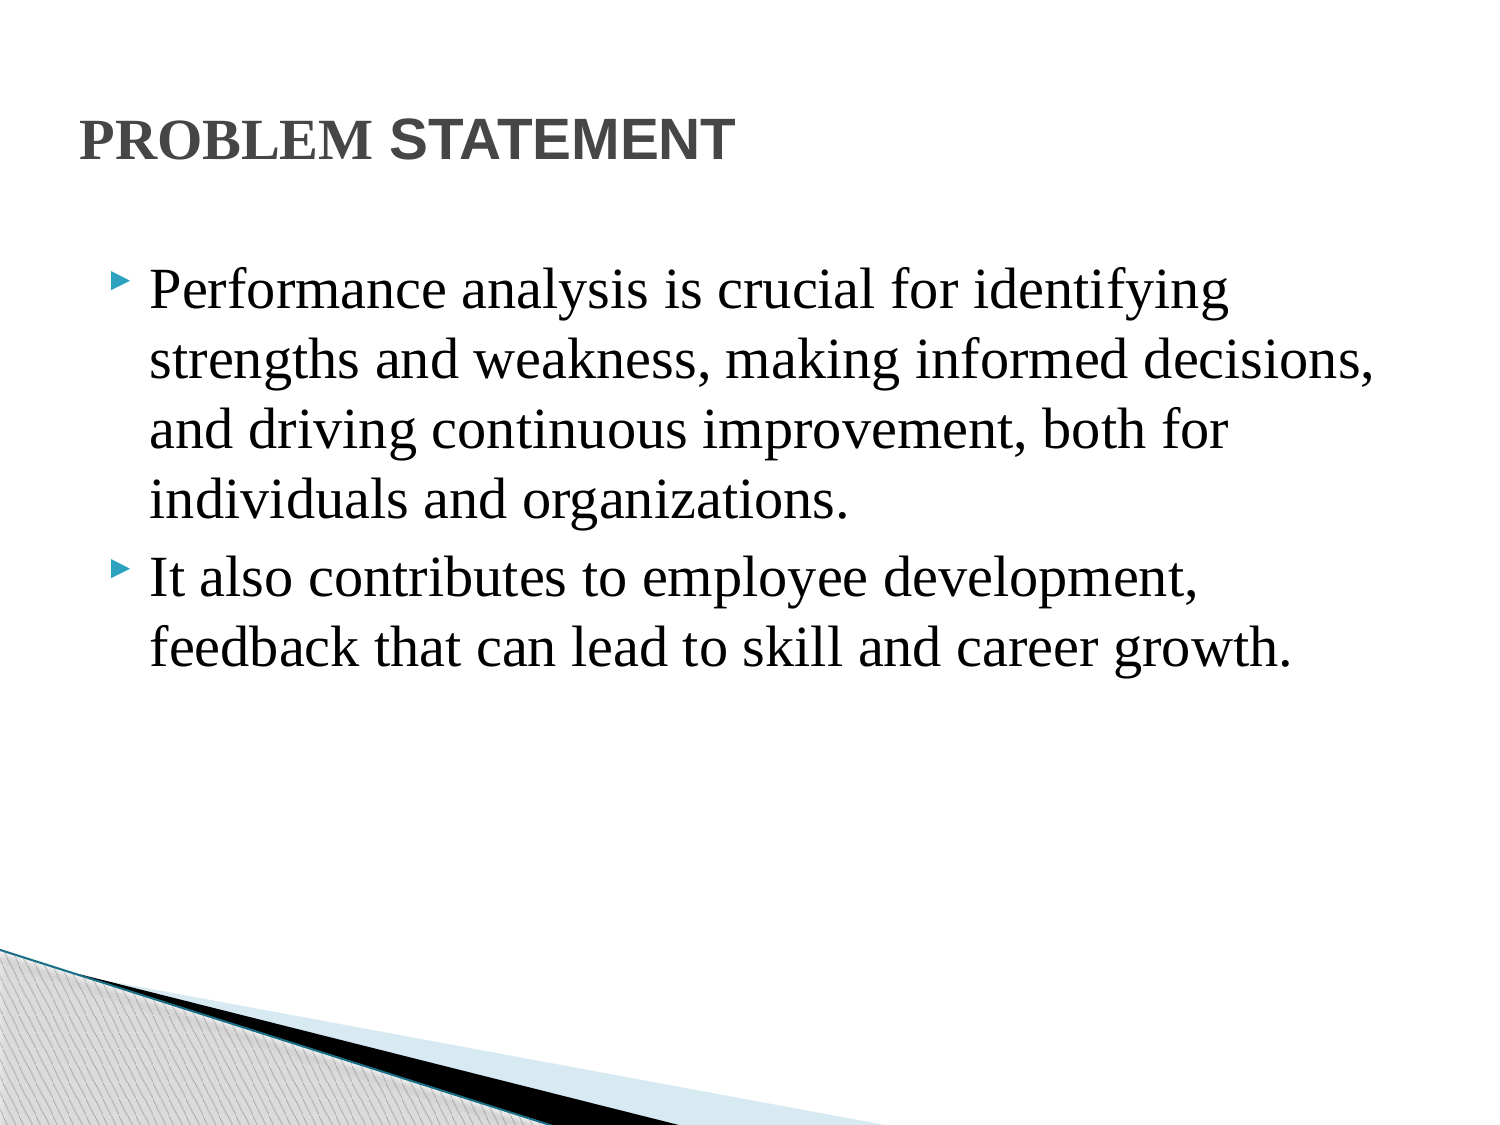

# PROBLEM STATEMENT
Performance analysis is crucial for identifying strengths and weakness, making informed decisions, and driving continuous improvement, both for individuals and organizations.
It also contributes to employee development, feedback that can lead to skill and career growth.